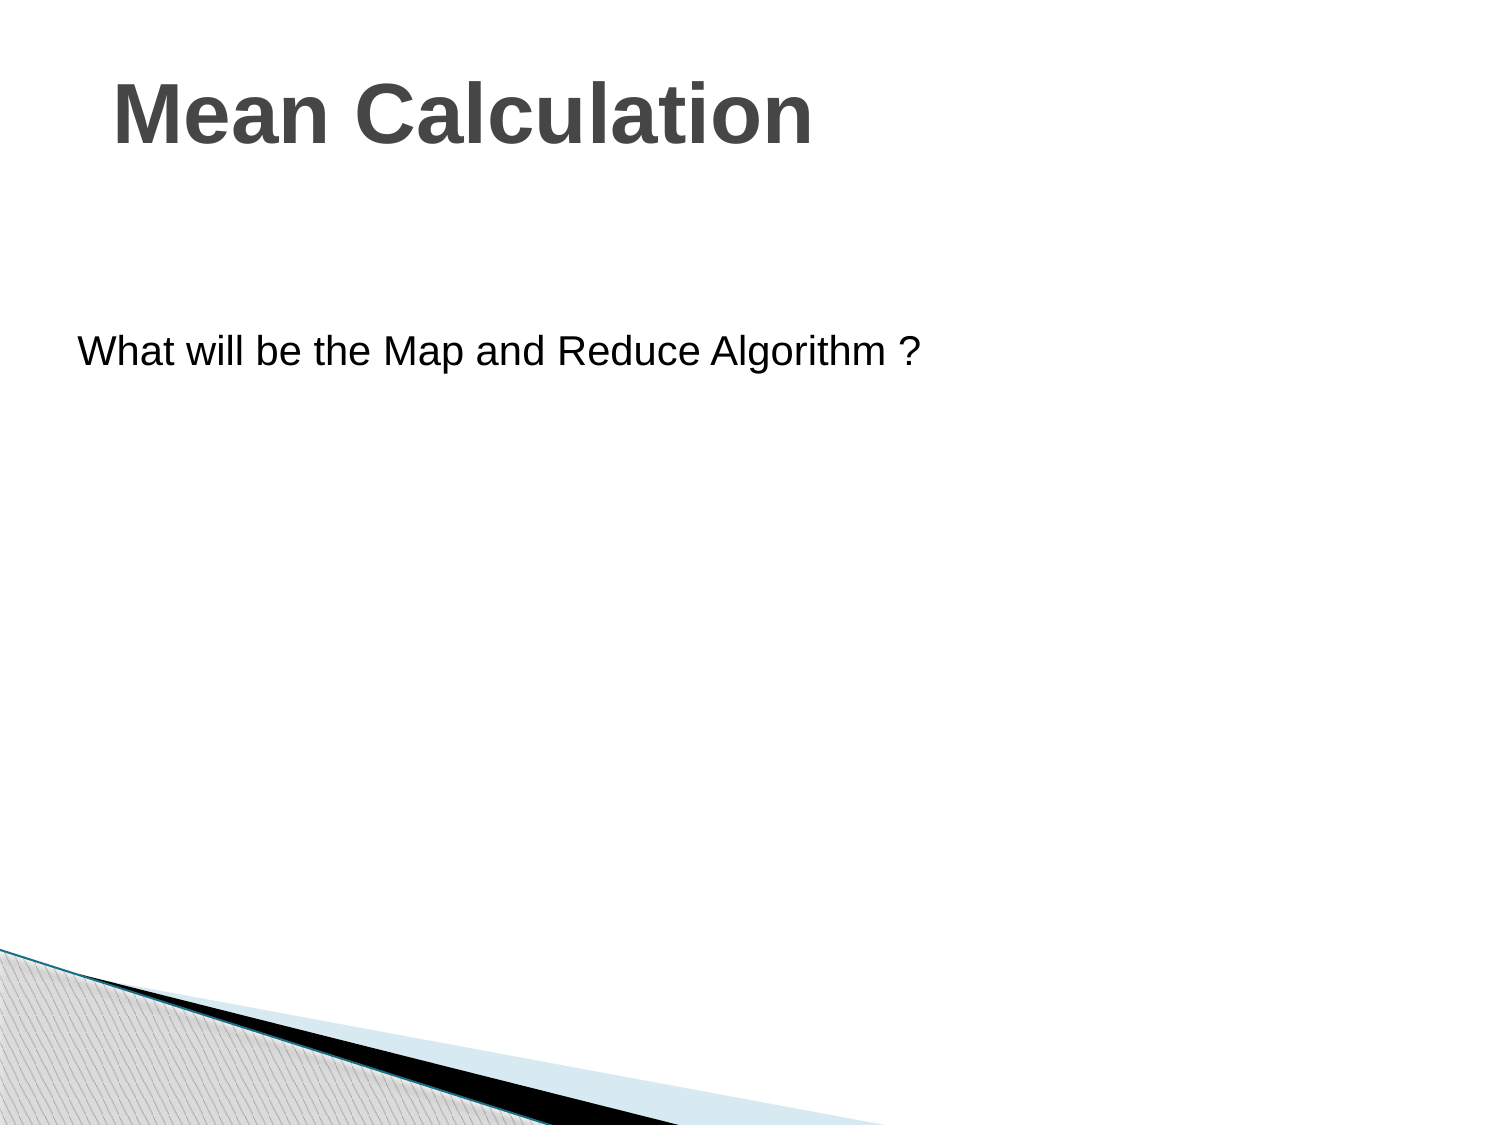

# Mean Calculation

What will be the Map and Reduce Algorithm ?